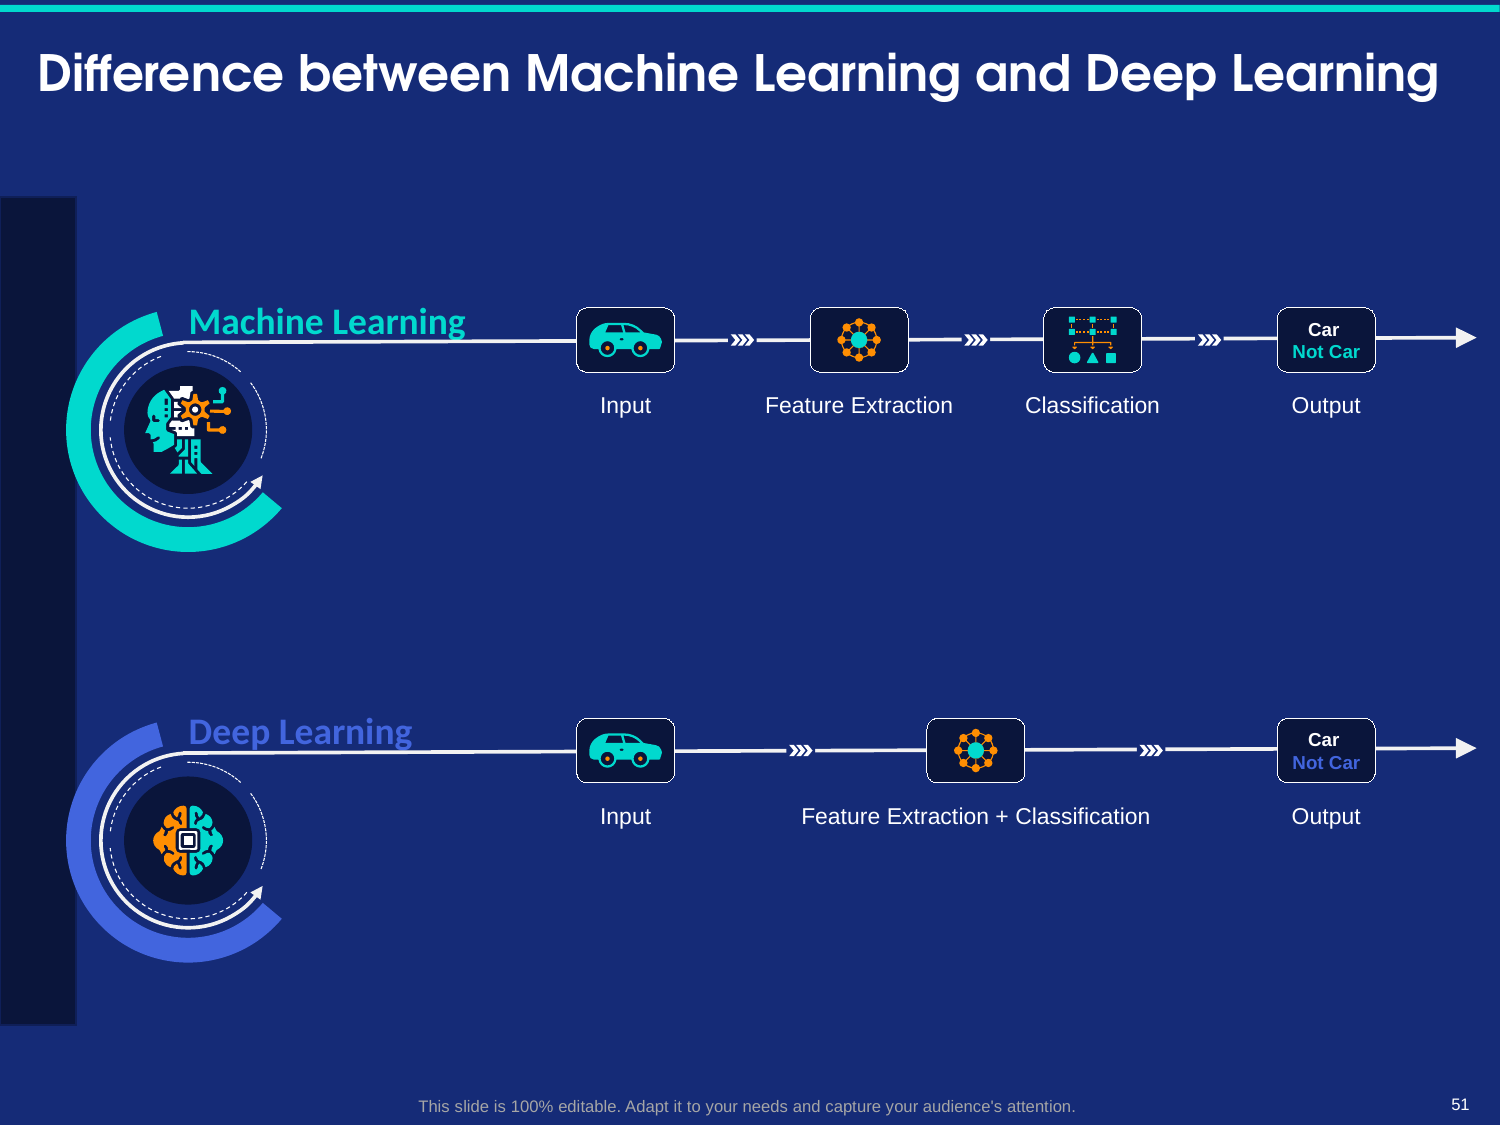

# Difference between Machine Learning and Deep Learning

Machine Learning

Car
Not Car

Input
Feature Extraction
Classification
Output

Deep Learning

Car
Not Car

Input
Feature Extraction + Classification
Output

51
This slide is 100% editable. Adapt it to your needs and capture your audience's attention.